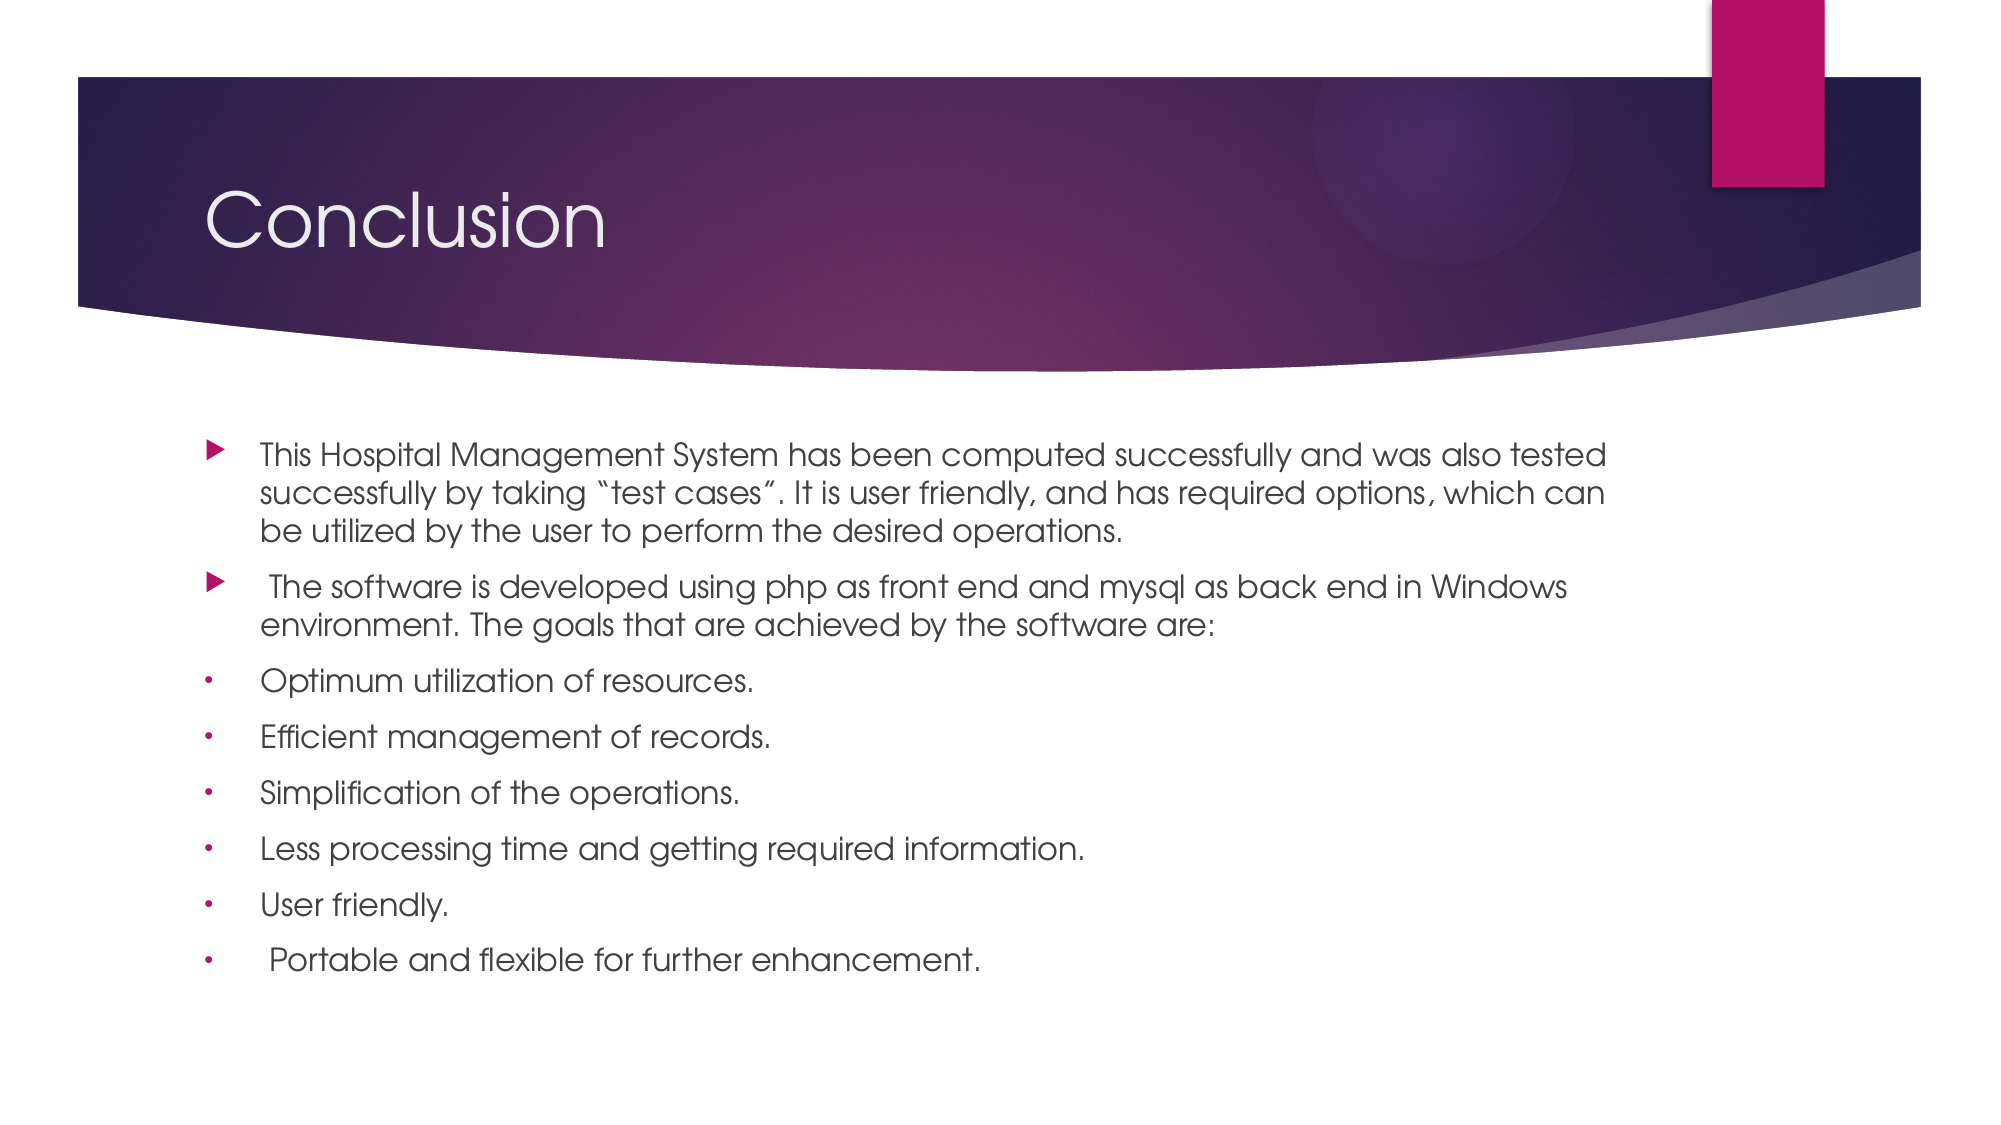

# Conclusion
This Hospital Management System has been computed successfully and was also tested successfully by taking “test cases”. It is user friendly, and has required options, which can be utilized by the user to perform the desired operations.
 The software is developed using php as front end and mysql as back end in Windows environment. The goals that are achieved by the software are:
Optimum utilization of resources.
Efficient management of records.
Simplification of the operations.
Less processing time and getting required information.
User friendly.
 Portable and flexible for further enhancement.